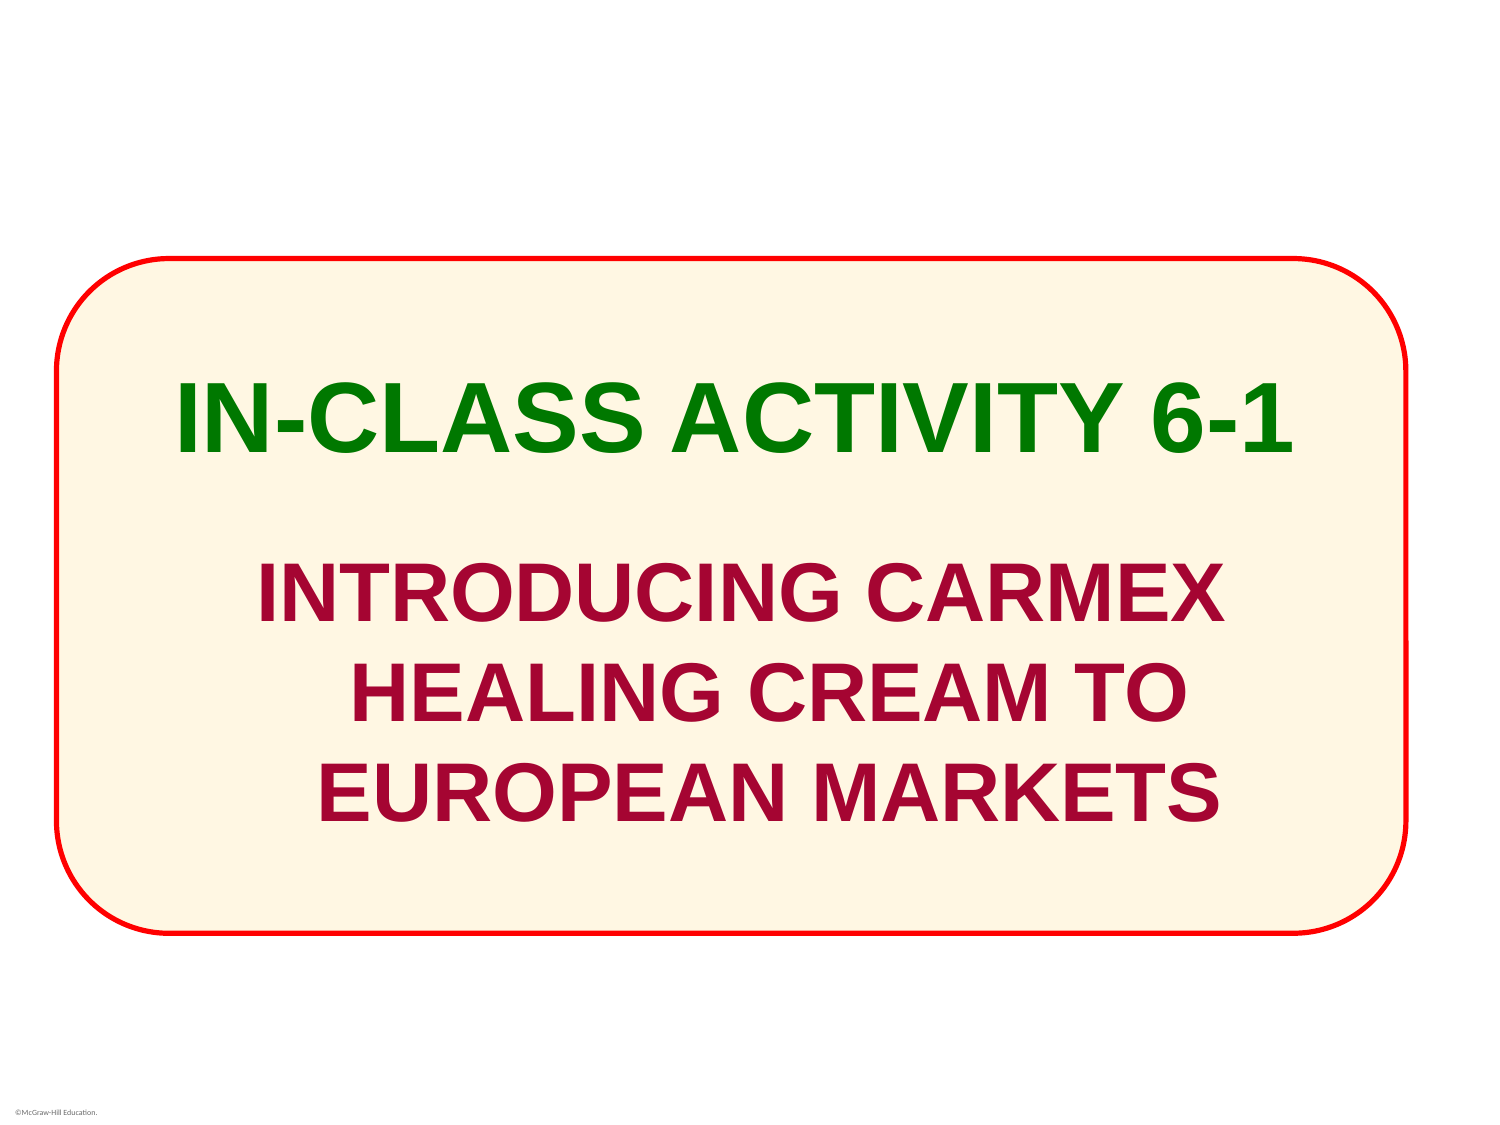

# IN-CLASS ACTIVITY 6-1
INTRODUCING CARMEX HEALING CREAM TO EUROPEAN MARKETS